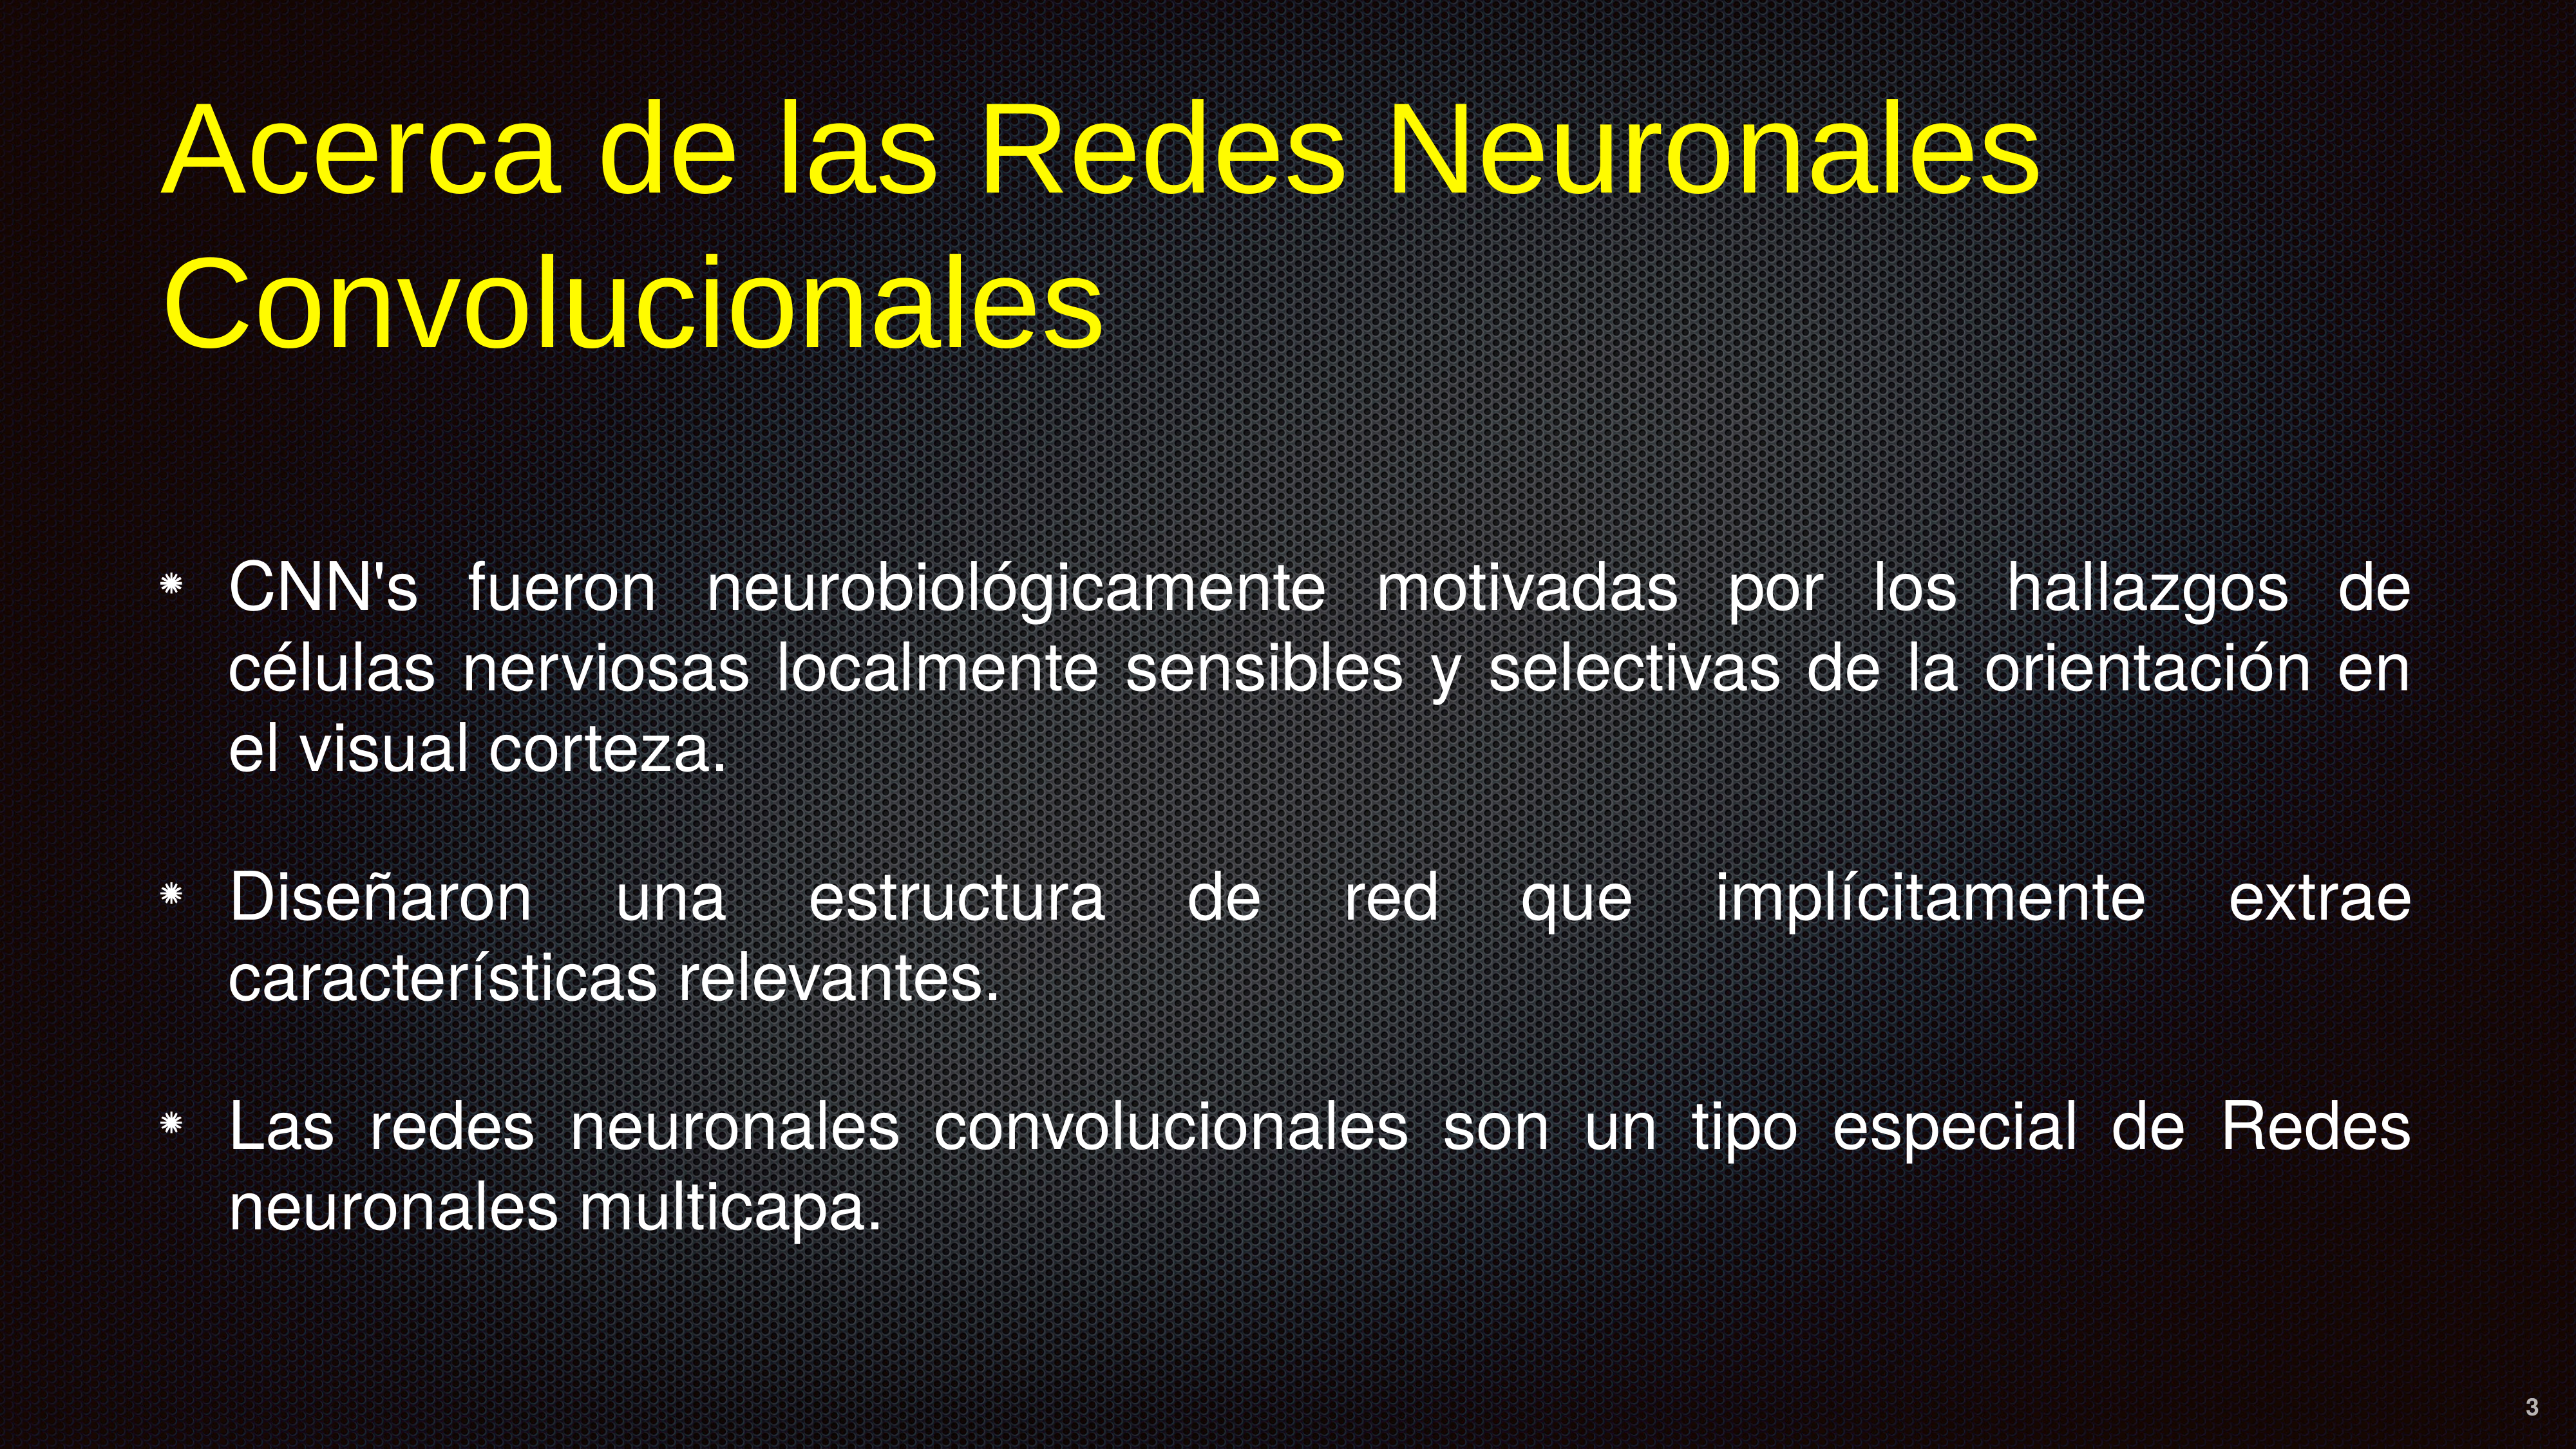

# Acerca de las Redes Neuronales Convolucionales
CNN's fueron neurobiológicamente motivadas por los hallazgos de células nerviosas localmente sensibles y selectivas de la orientación en el visual corteza.
Diseñaron una estructura de red que implícitamente extrae características relevantes.
Las redes neuronales convolucionales son un tipo especial de Redes neuronales multicapa.
3